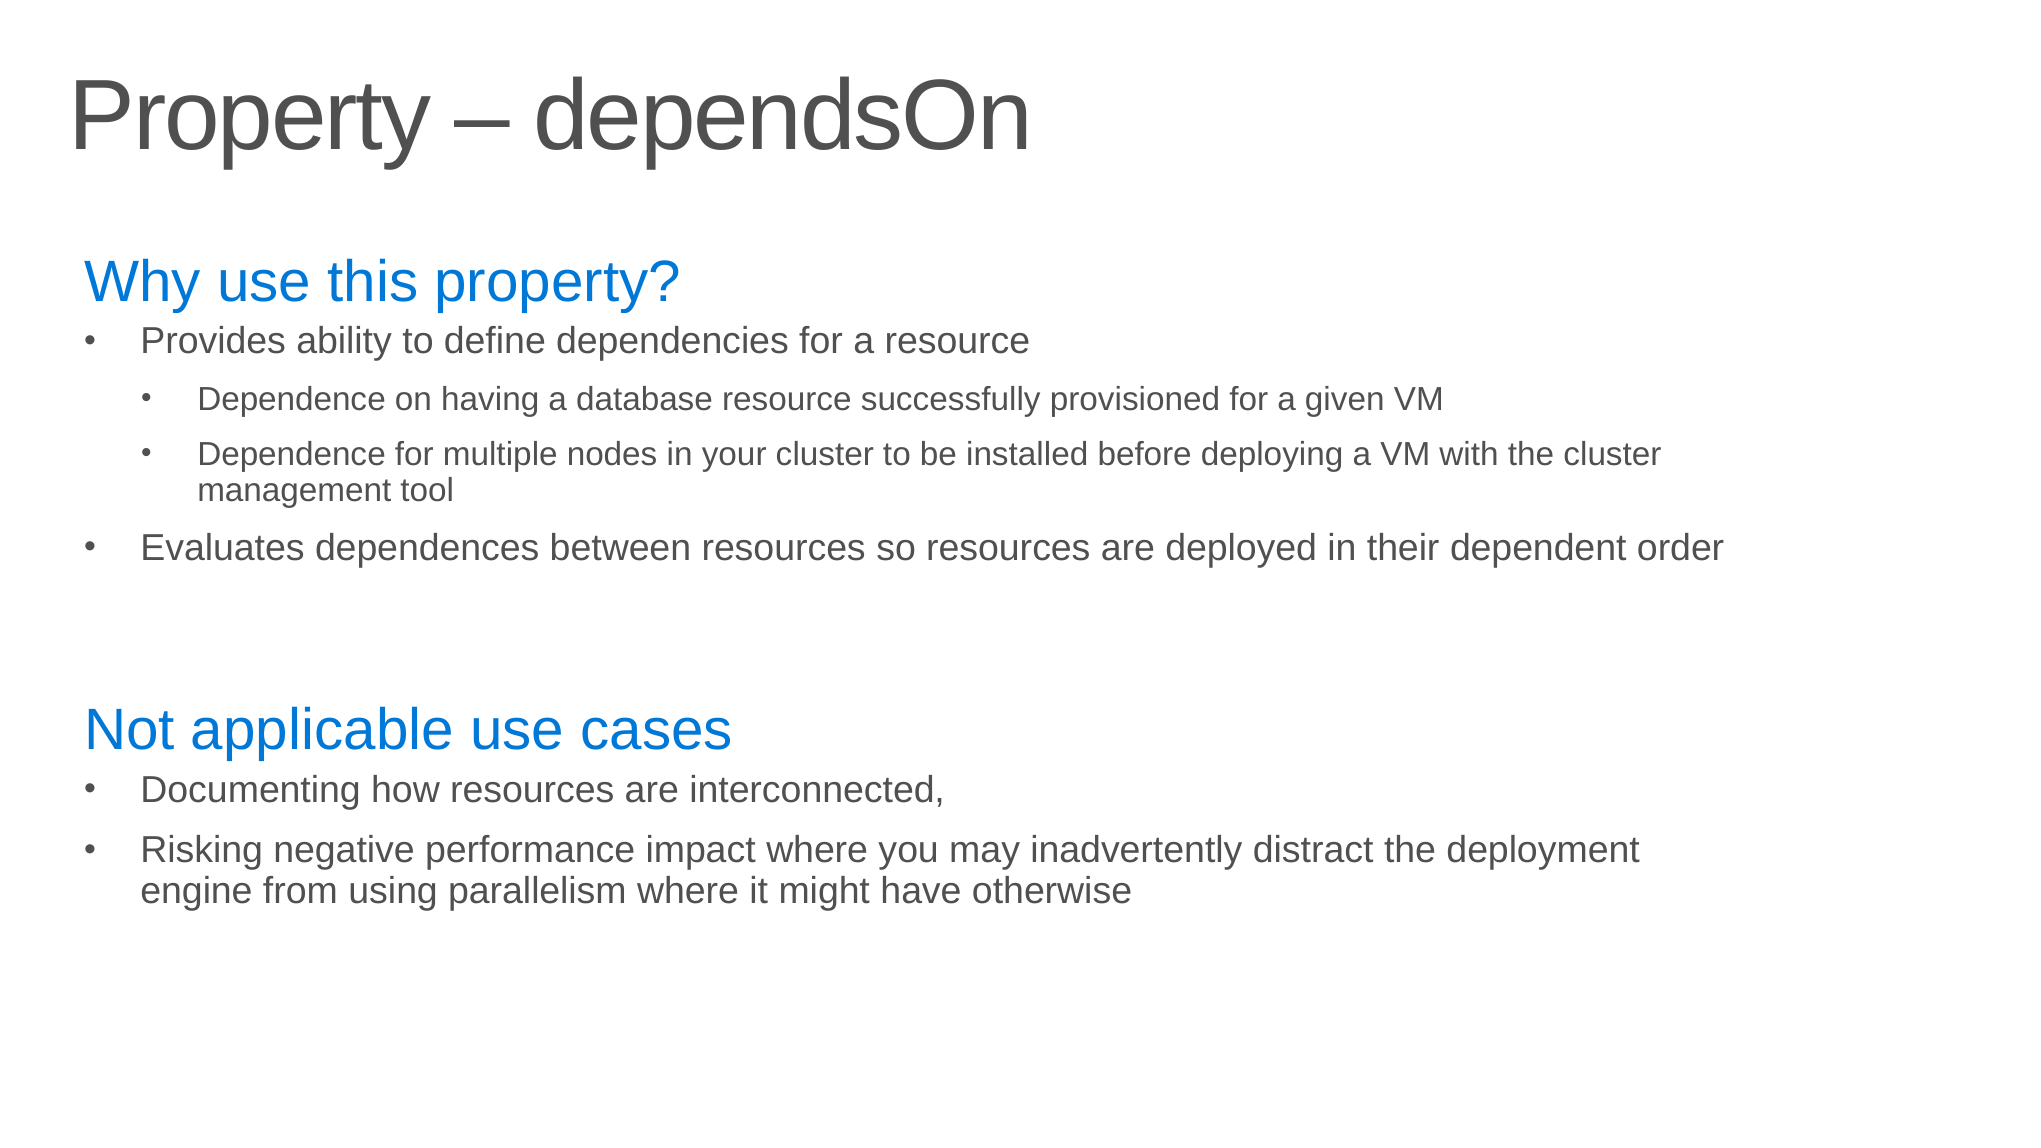

# Property – dependsOn
Why use this property?
Provides ability to define dependencies for a resource
Dependence on having a database resource successfully provisioned for a given VM
Dependence for multiple nodes in your cluster to be installed before deploying a VM with the cluster management tool
Evaluates dependences between resources so resources are deployed in their dependent order

Not applicable use cases
Documenting how resources are interconnected,
Risking negative performance impact where you may inadvertently distract the deployment engine from using parallelism where it might have otherwise